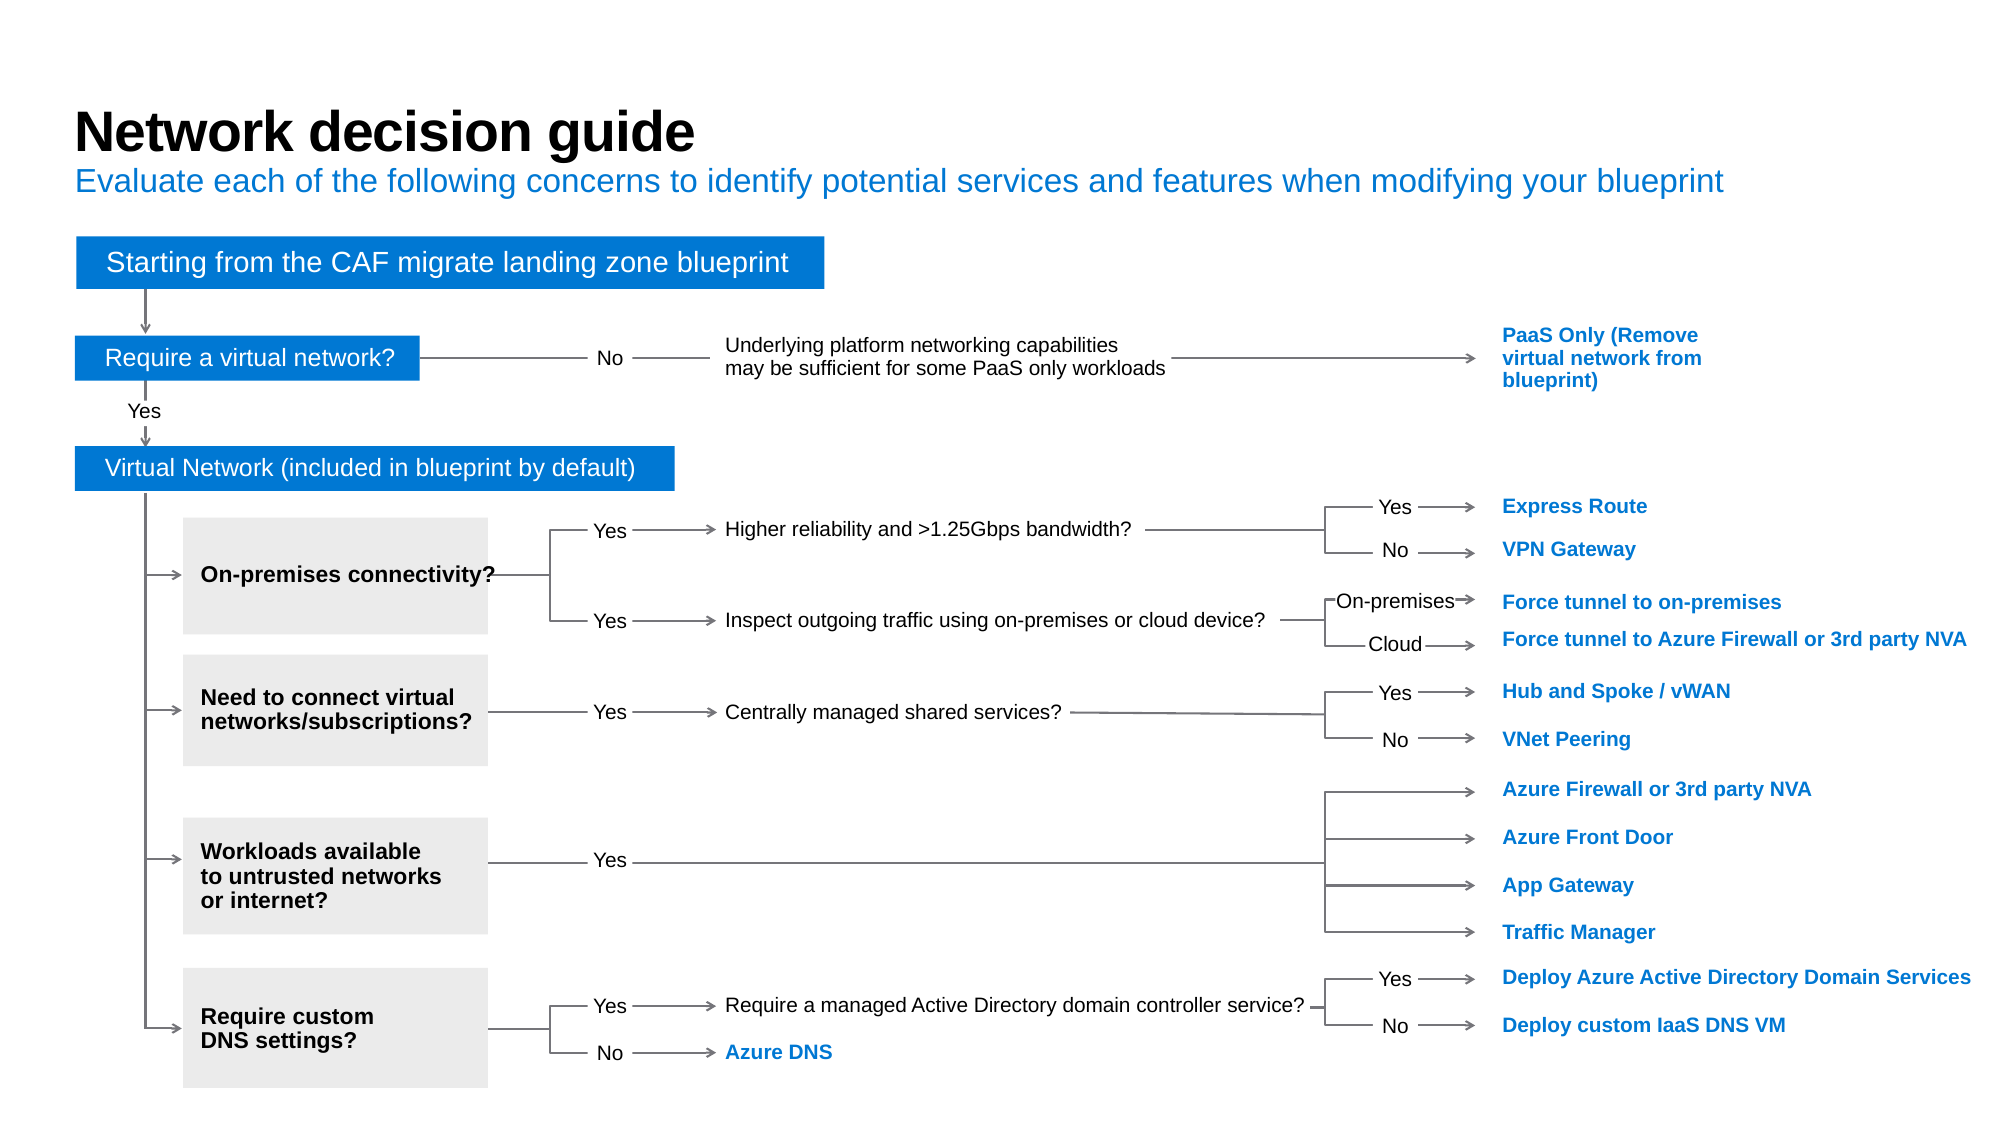

# Network decision guide Evaluate each of the following concerns to identify potential services and features when modifying your blueprint
Starting from the CAF migrate landing zone blueprint
Underlying platform networking capabilities
may be sufficient for some PaaS only workloads
Require a virtual network?
No
PaaS Only (Remove virtual network from blueprint)
Yes
Virtual Network (included in blueprint by default)
Yes
Express Route

Higher reliability and >1.25Gbps bandwidth?
Yes

VPN Gateway
No
On-premises connectivity?
On-premises
Force tunnel to on-premises

Inspect outgoing traffic using on-premises or cloud device?
Yes
Force tunnel to Azure Firewall or 3rd party NVA
Cloud

Yes
Hub and Spoke / vWAN

Need to connect virtual networks/subscriptions?
Yes
Centrally managed shared services?
No
VNet Peering
Azure Firewall or 3rd party NVA

Azure Front Door
Workloads available
to untrusted networks
or internet?
Yes
App Gateway
Traffic Manager
Yes
Deploy Azure Active Directory Domain Services

Yes
Require a managed Active Directory domain controller service?

No
Deploy custom IaaS DNS VM
Require custom
DNS settings?
No
Azure DNS